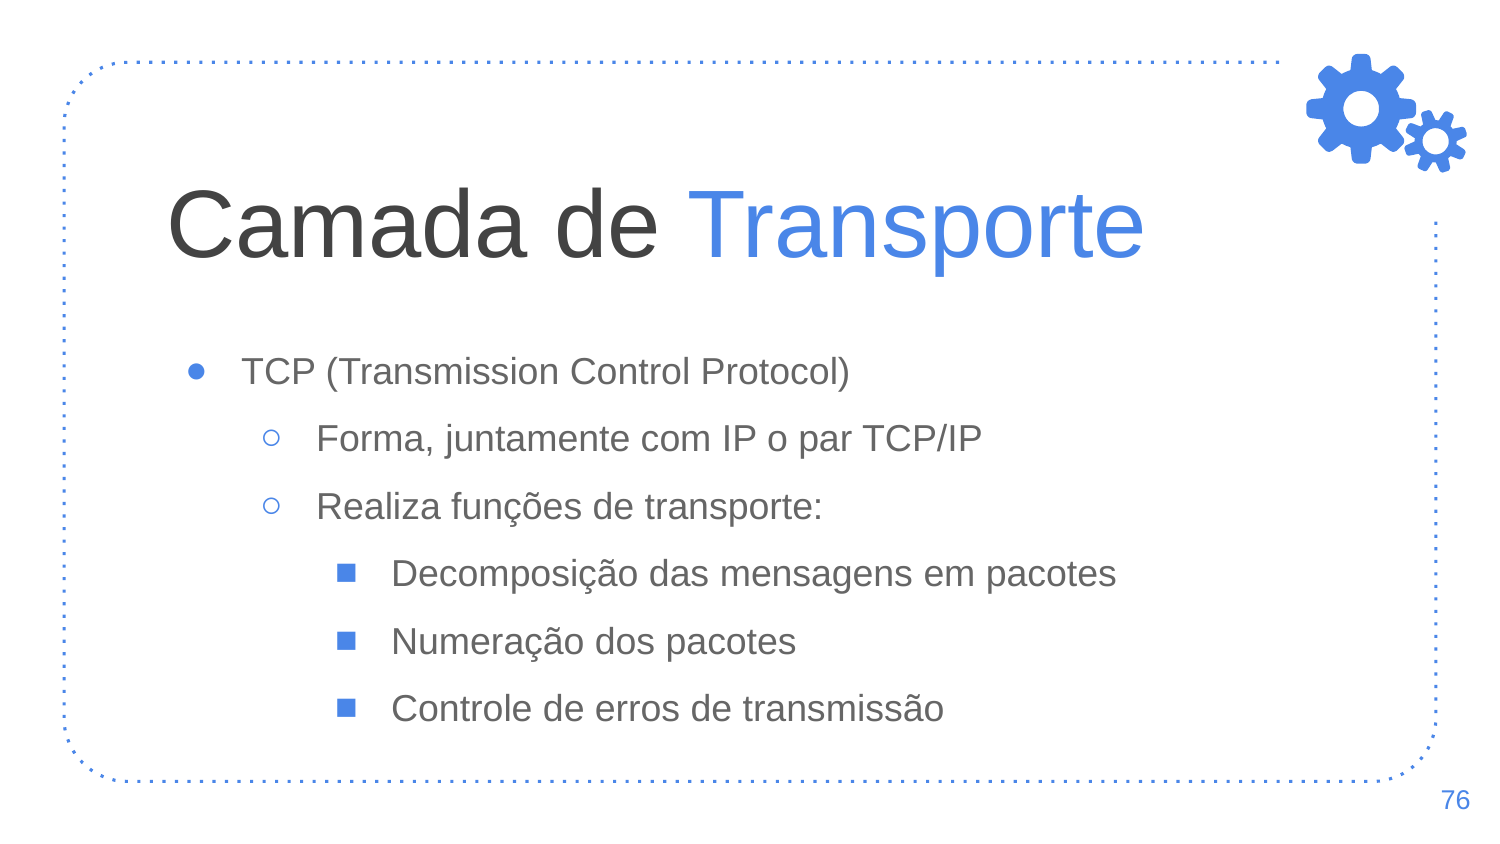

# Camada de Transporte
TCP (Transmission Control Protocol)
Forma, juntamente com IP o par TCP/IP
Realiza funções de transporte:
Decomposição das mensagens em pacotes
Numeração dos pacotes
Controle de erros de transmissão
76